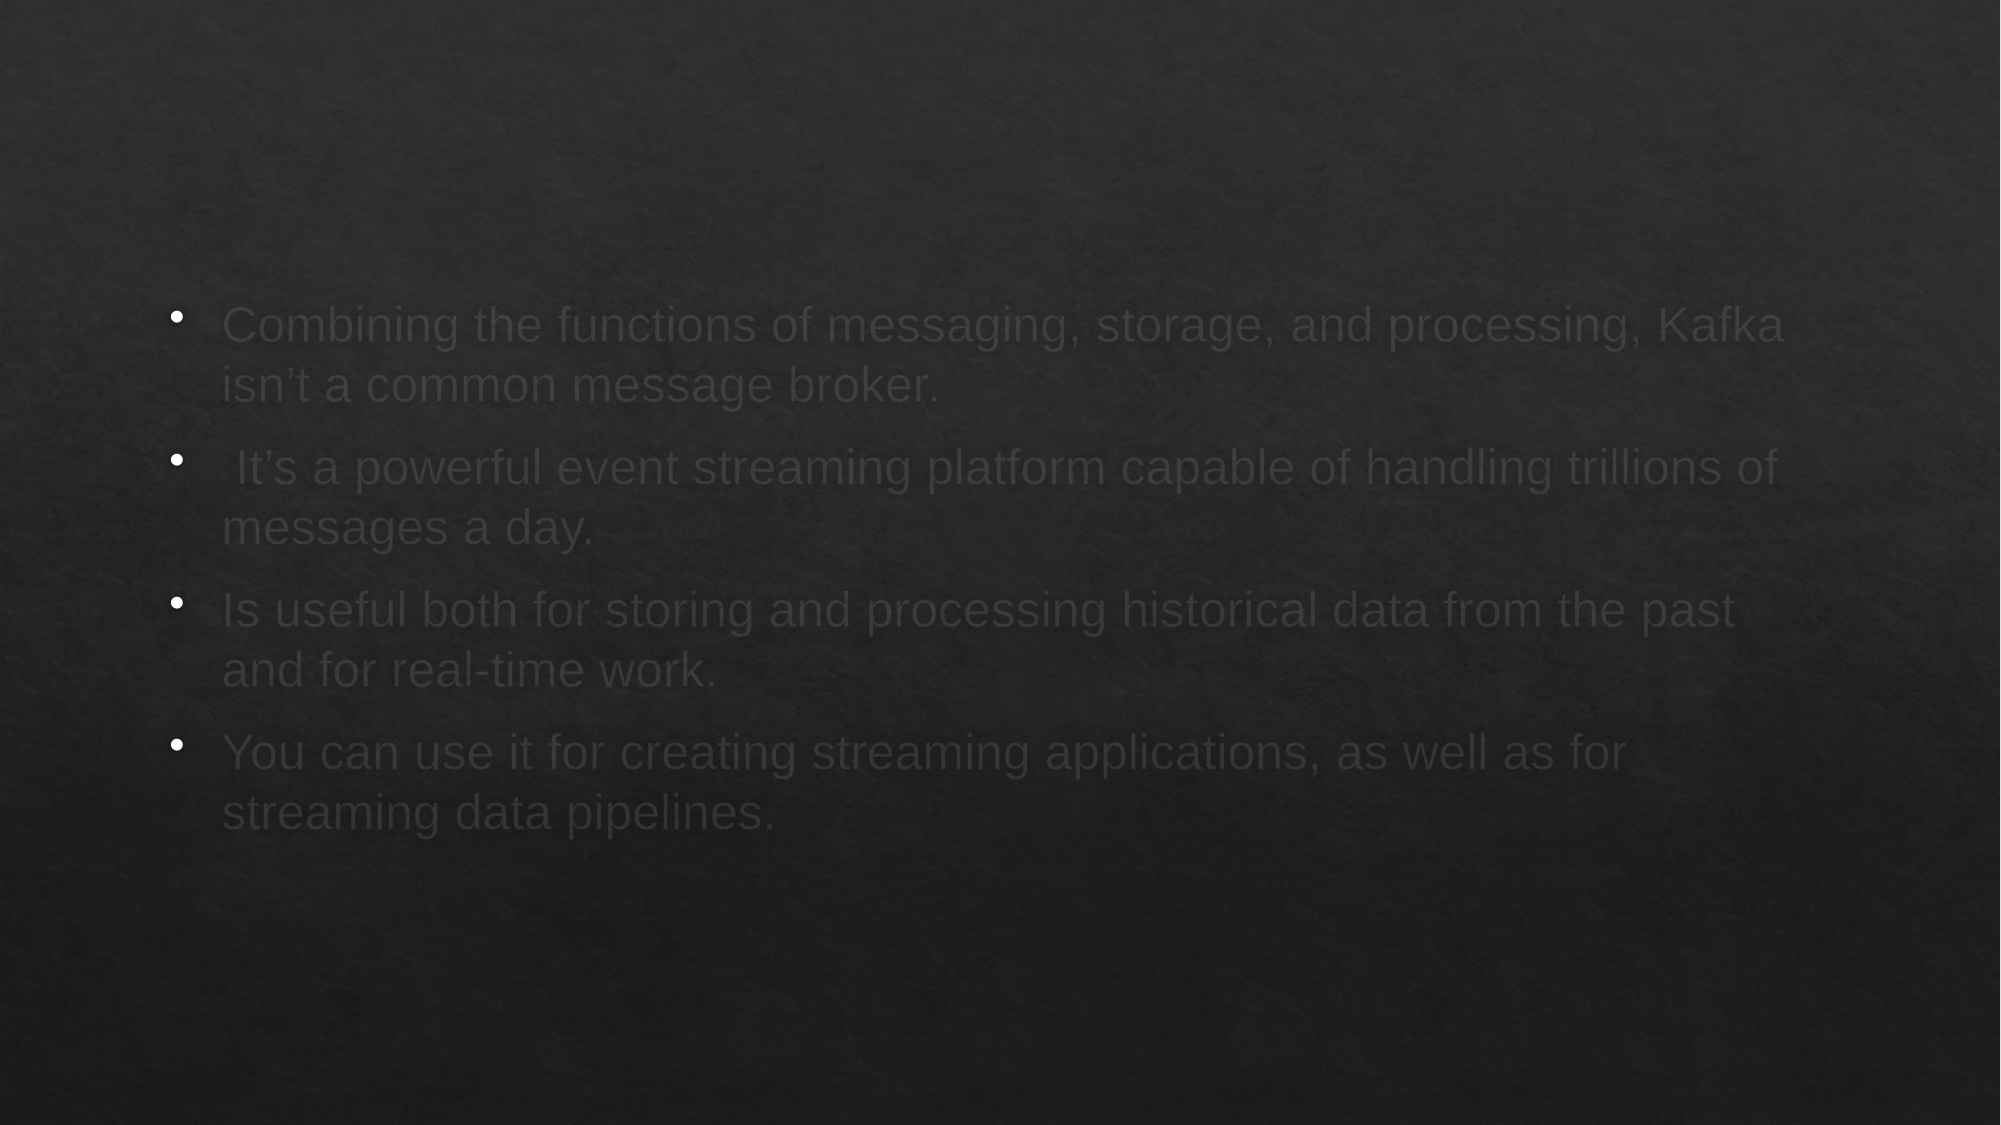

#
Combining the functions of messaging, storage, and processing, Kafka isn’t a common message broker.
 It’s a powerful event streaming platform capable of handling trillions of messages a day.
Is useful both for storing and processing historical data from the past and for real-time work.
You can use it for creating streaming applications, as well as for streaming data pipelines.